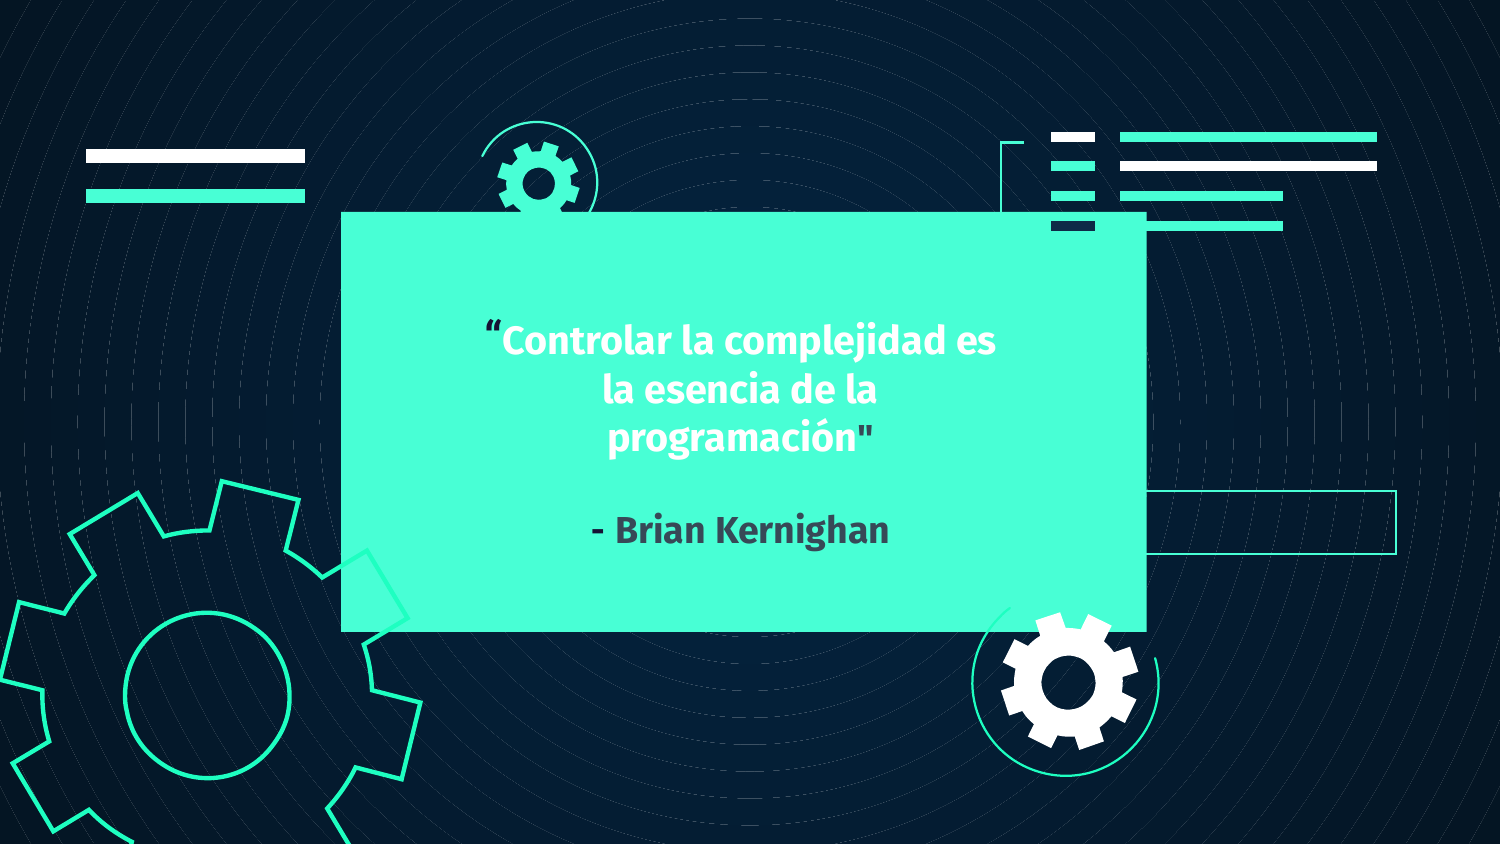

“Controlar la complejidad es la esencia de la programación"

- Brian Kernighan